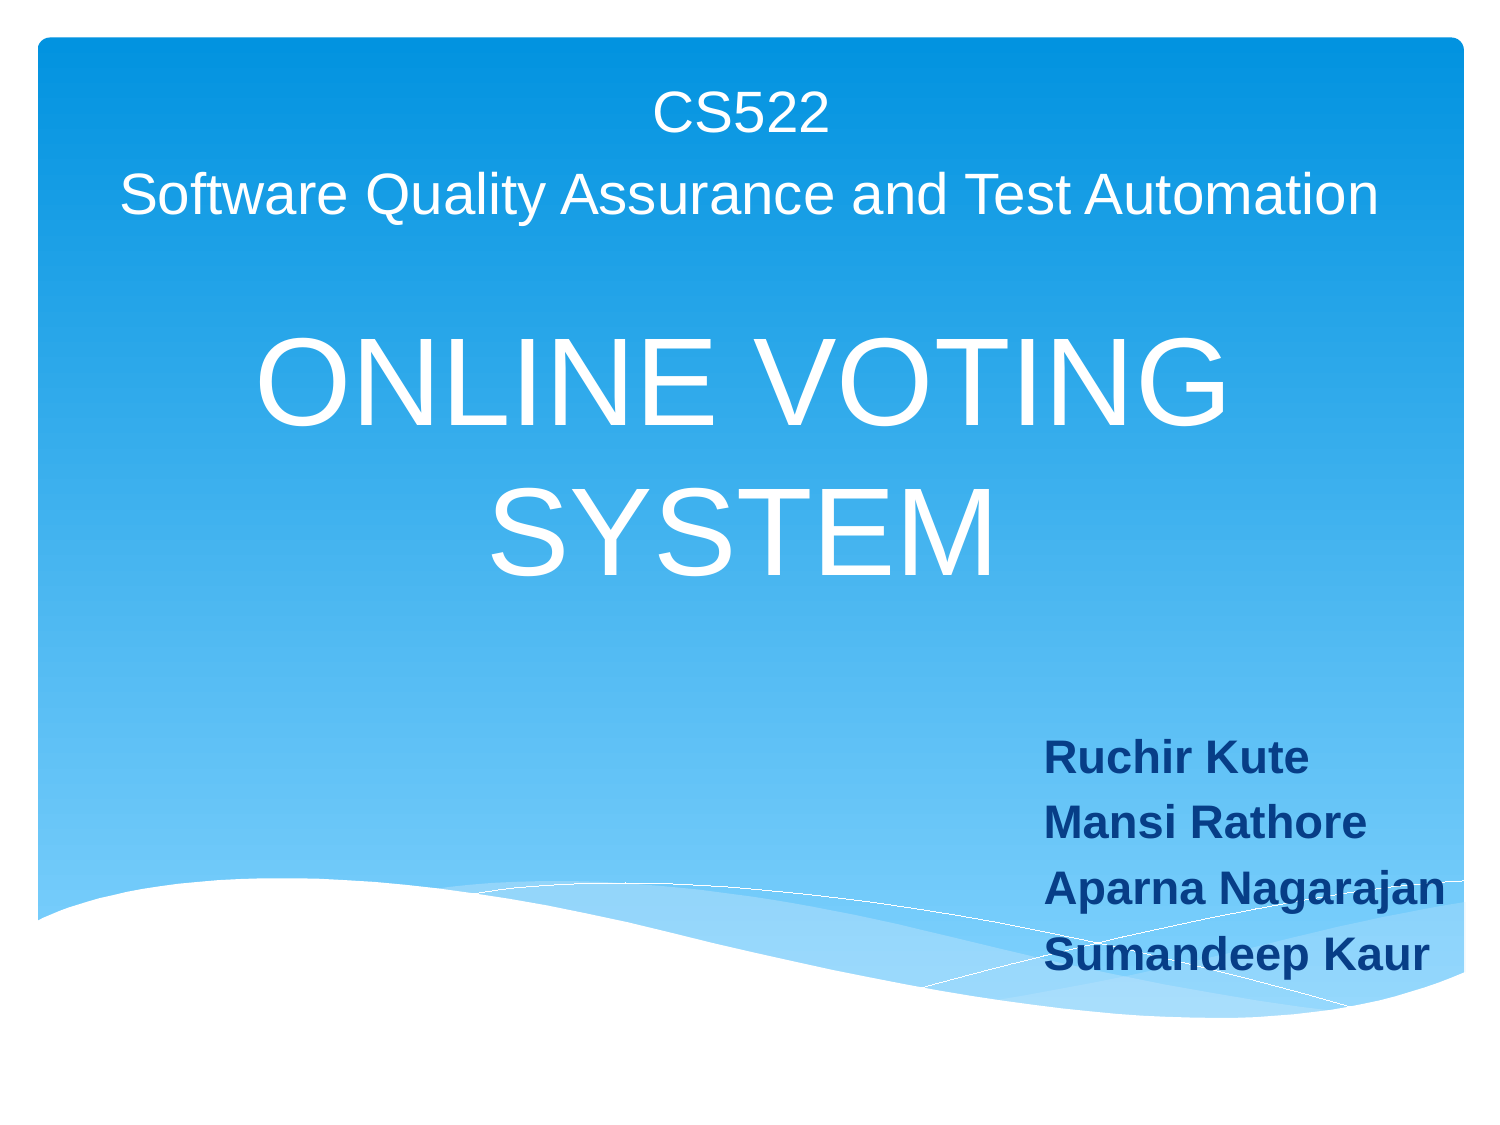

CS522
Software Quality Assurance and Test Automation
# ONLINE VOTING SYSTEM

	Ruchir Kute
	Mansi Rathore
	Aparna Nagarajan
	Sumandeep Kaur